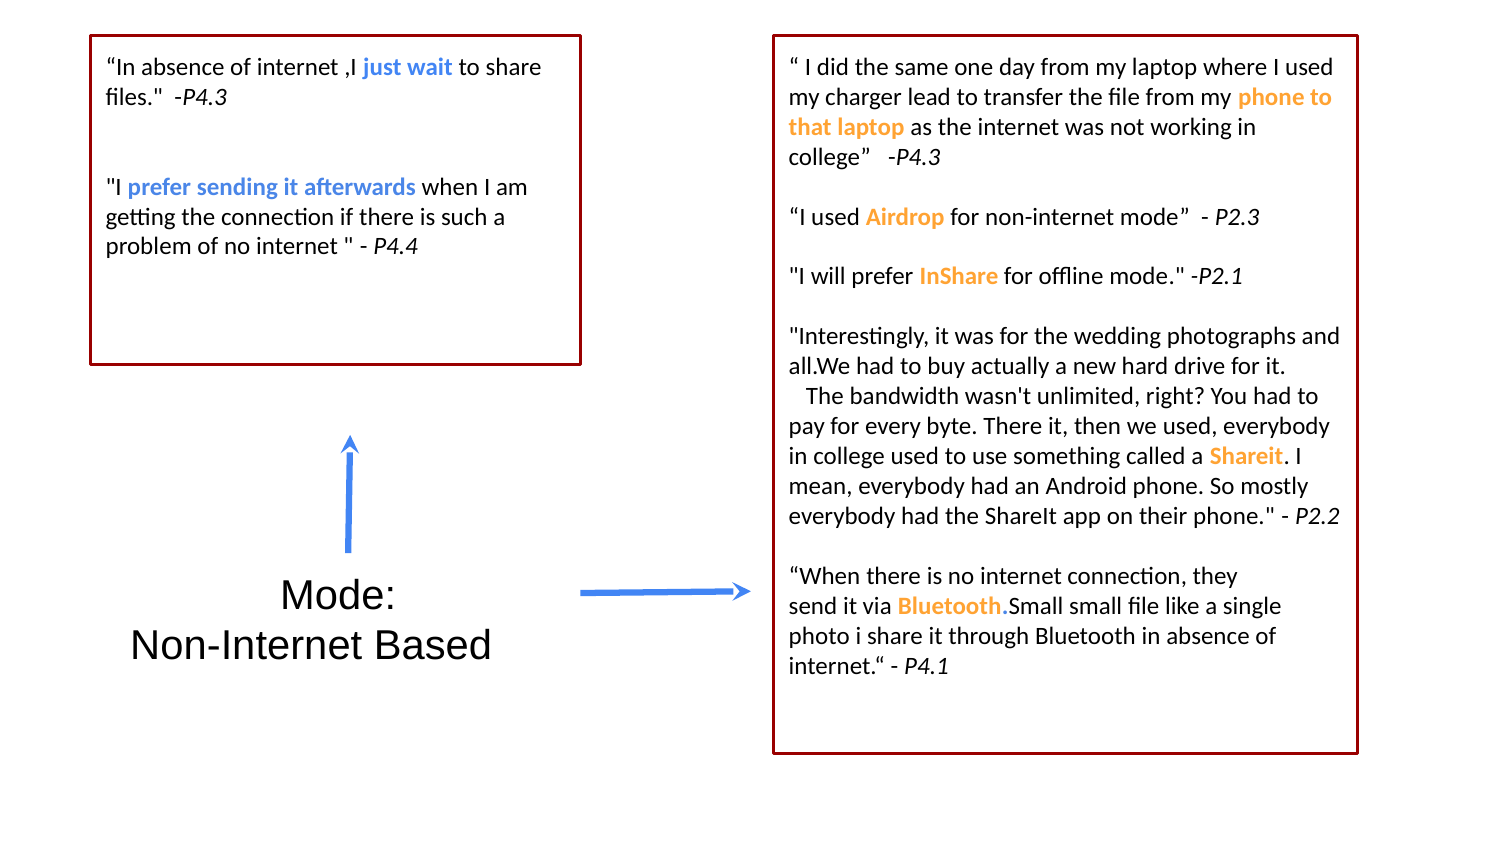

“In absence of internet ,I just wait to share files."  -P4.3

"I prefer sending it afterwards when I am getting the connection if there is such a problem of no internet " - P4.4

“ I did the same one day from my laptop where I used my charger lead to transfer the file from my phone to that laptop as the internet was not working in college”   -P4.3

“I used Airdrop for non-internet mode”  - P2.3

"I will prefer InShare for offline mode." -P2.1

"Interestingly, it was for the wedding photographs and all.We had to buy actually a new hard drive for it.             The bandwidth wasn't unlimited, right? You had to pay for every byte. There it, then we used, everybody in college used to use something called a Shareit. I mean, everybody had an Android phone. So mostly everybody had the ShareIt app on their phone." - P2.2

“When there is no internet connection, they
send it via Bluetooth.Small small file like a single photo i share it through Bluetooth in absence of internet.“ - P4.1

Mode:
Non-Internet Based